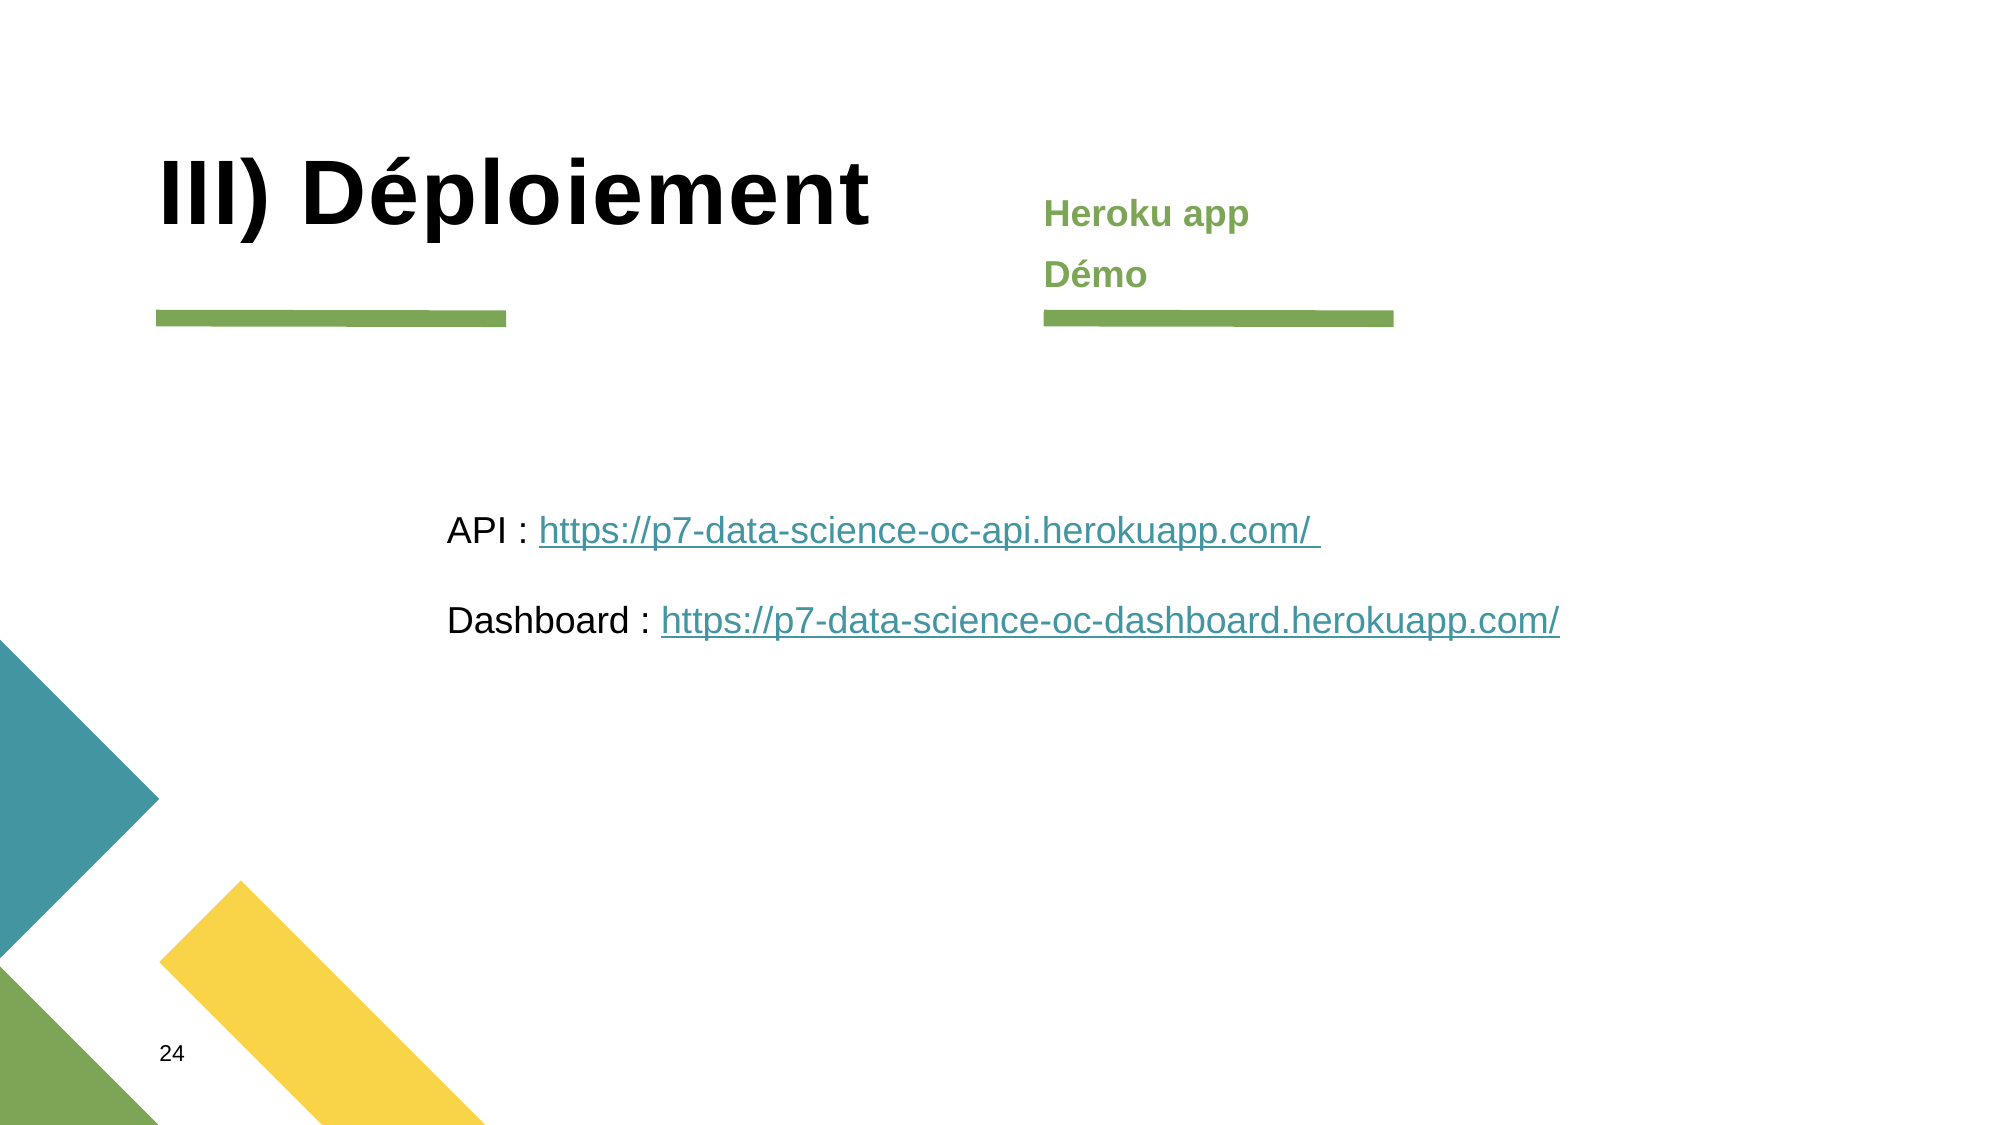

Heroku app
Démo

# III) Déploiement

API : https://p7-data-science-oc-api.herokuapp.com/

Dashboard : https://p7-data-science-oc-dashboard.herokuapp.com/
24